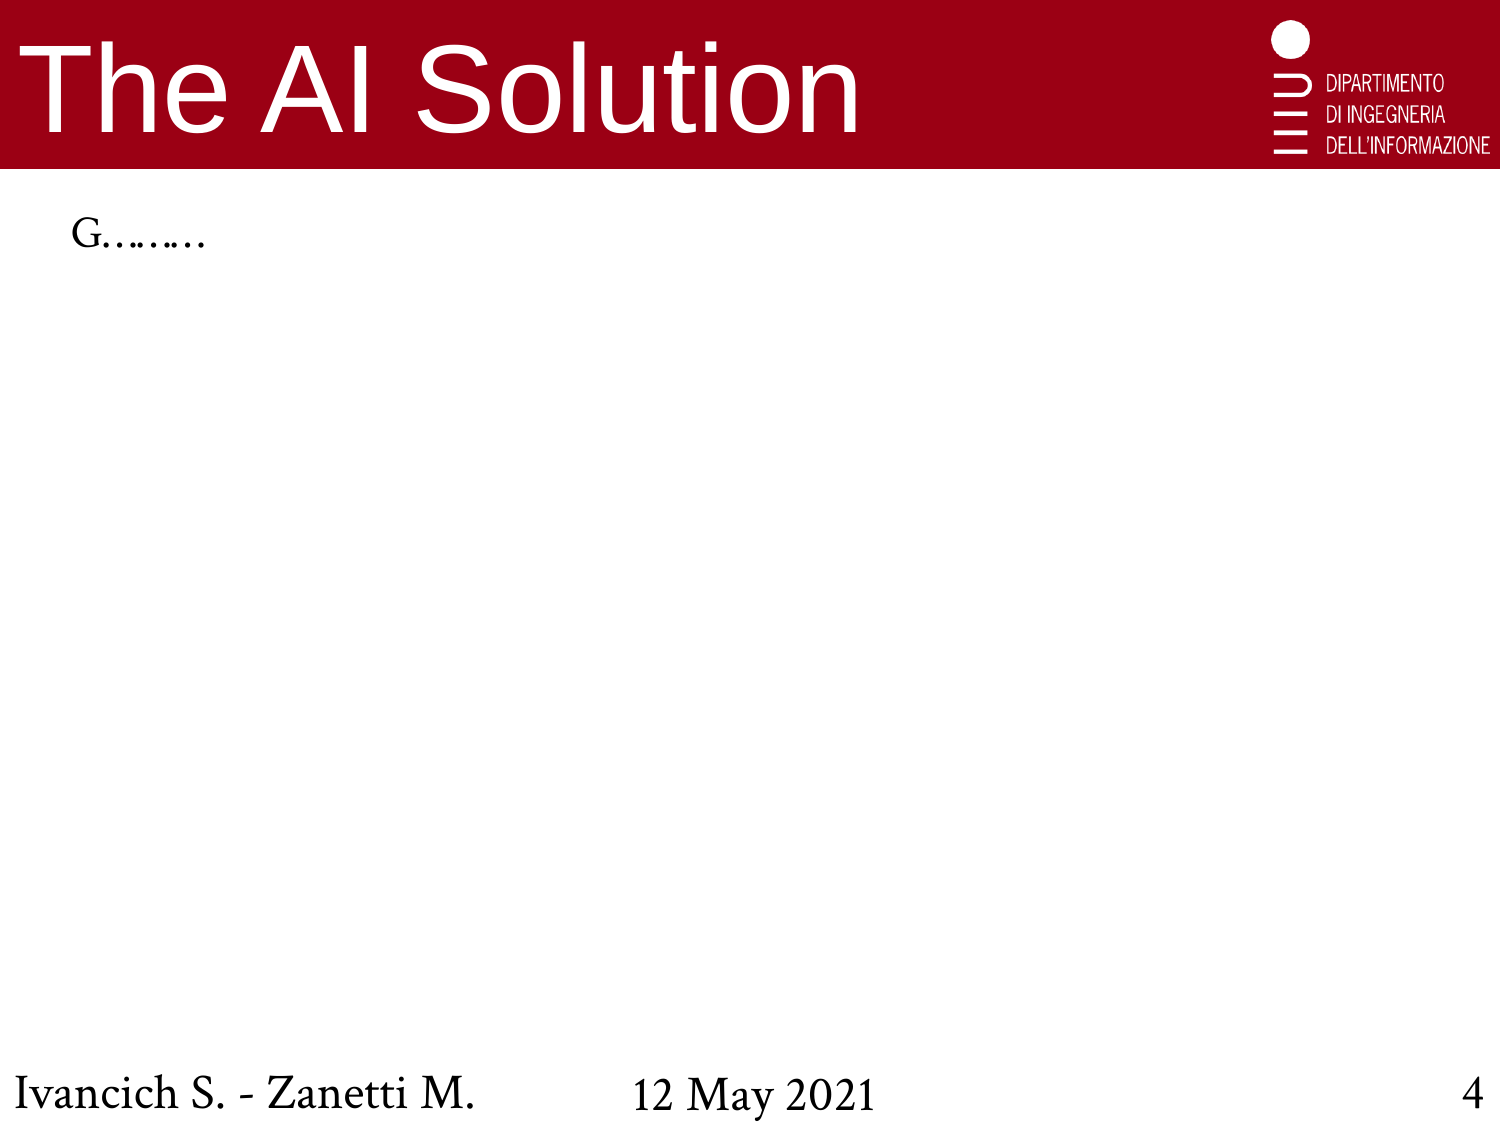

The AI Solution
G………
Ivancich S. - Zanetti M.
4
12 May 2021